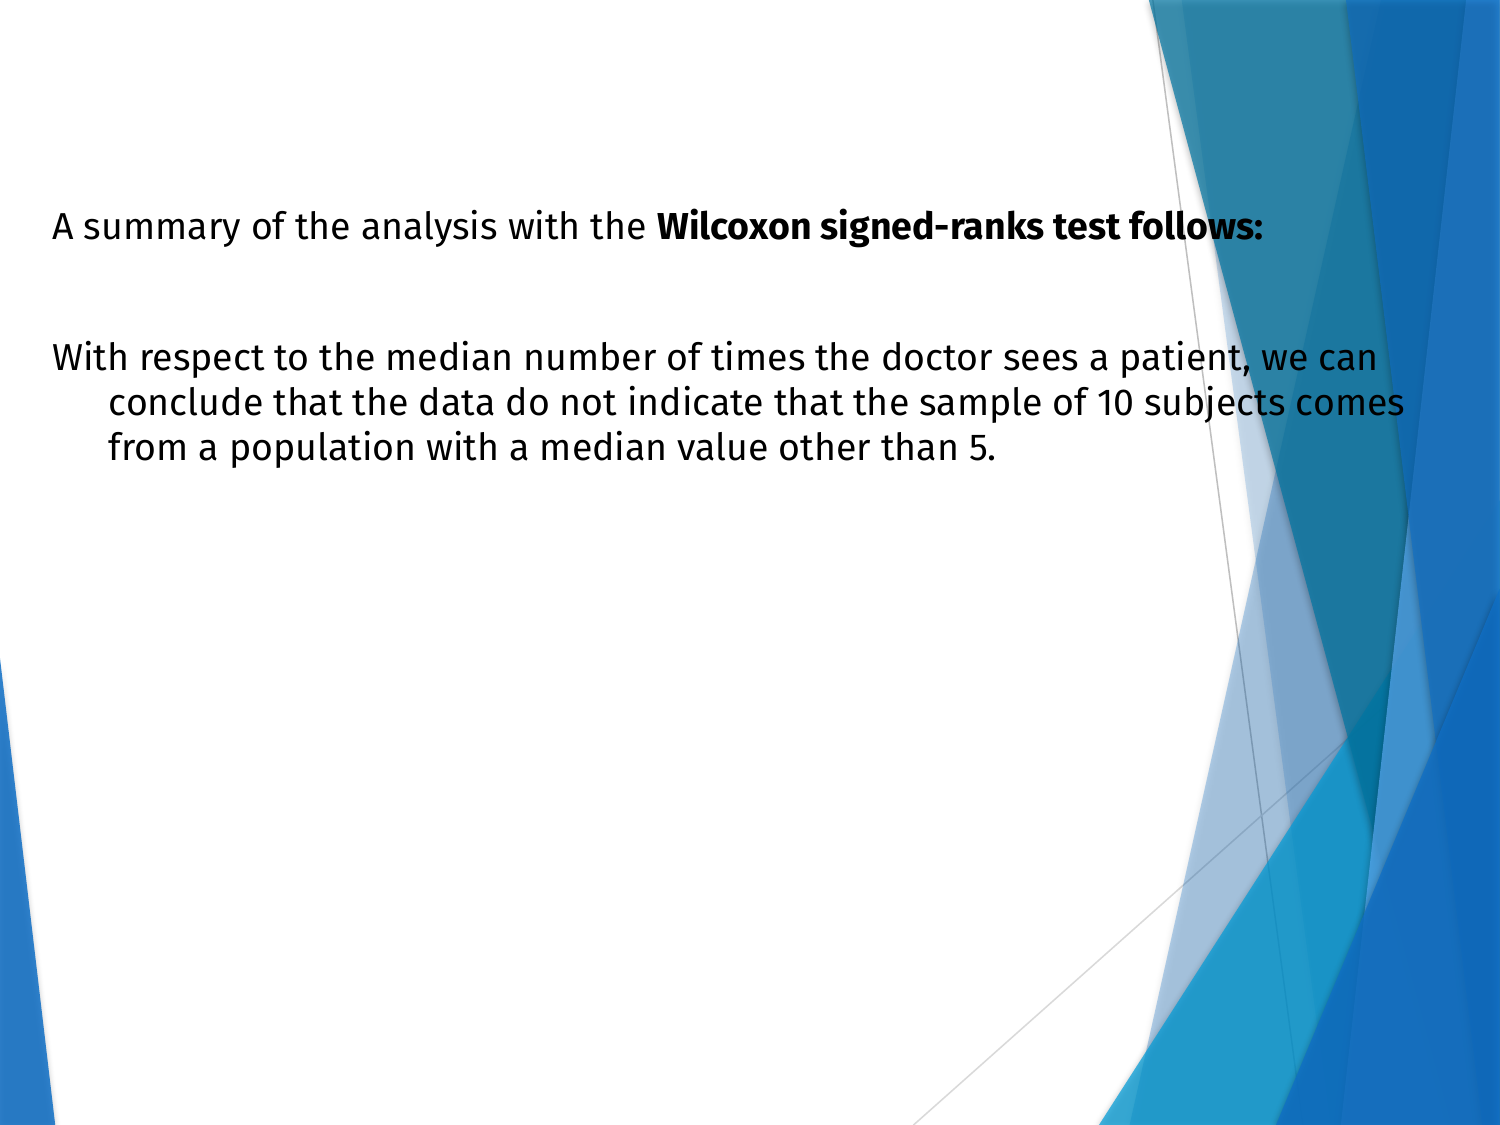

A summary of the analysis with the Wilcoxon signed-ranks test follows:

With respect to the median number of times the doctor sees a patient, we can conclude that the data do not indicate that the sample of 10 subjects comes from a population with a median value other than 5.